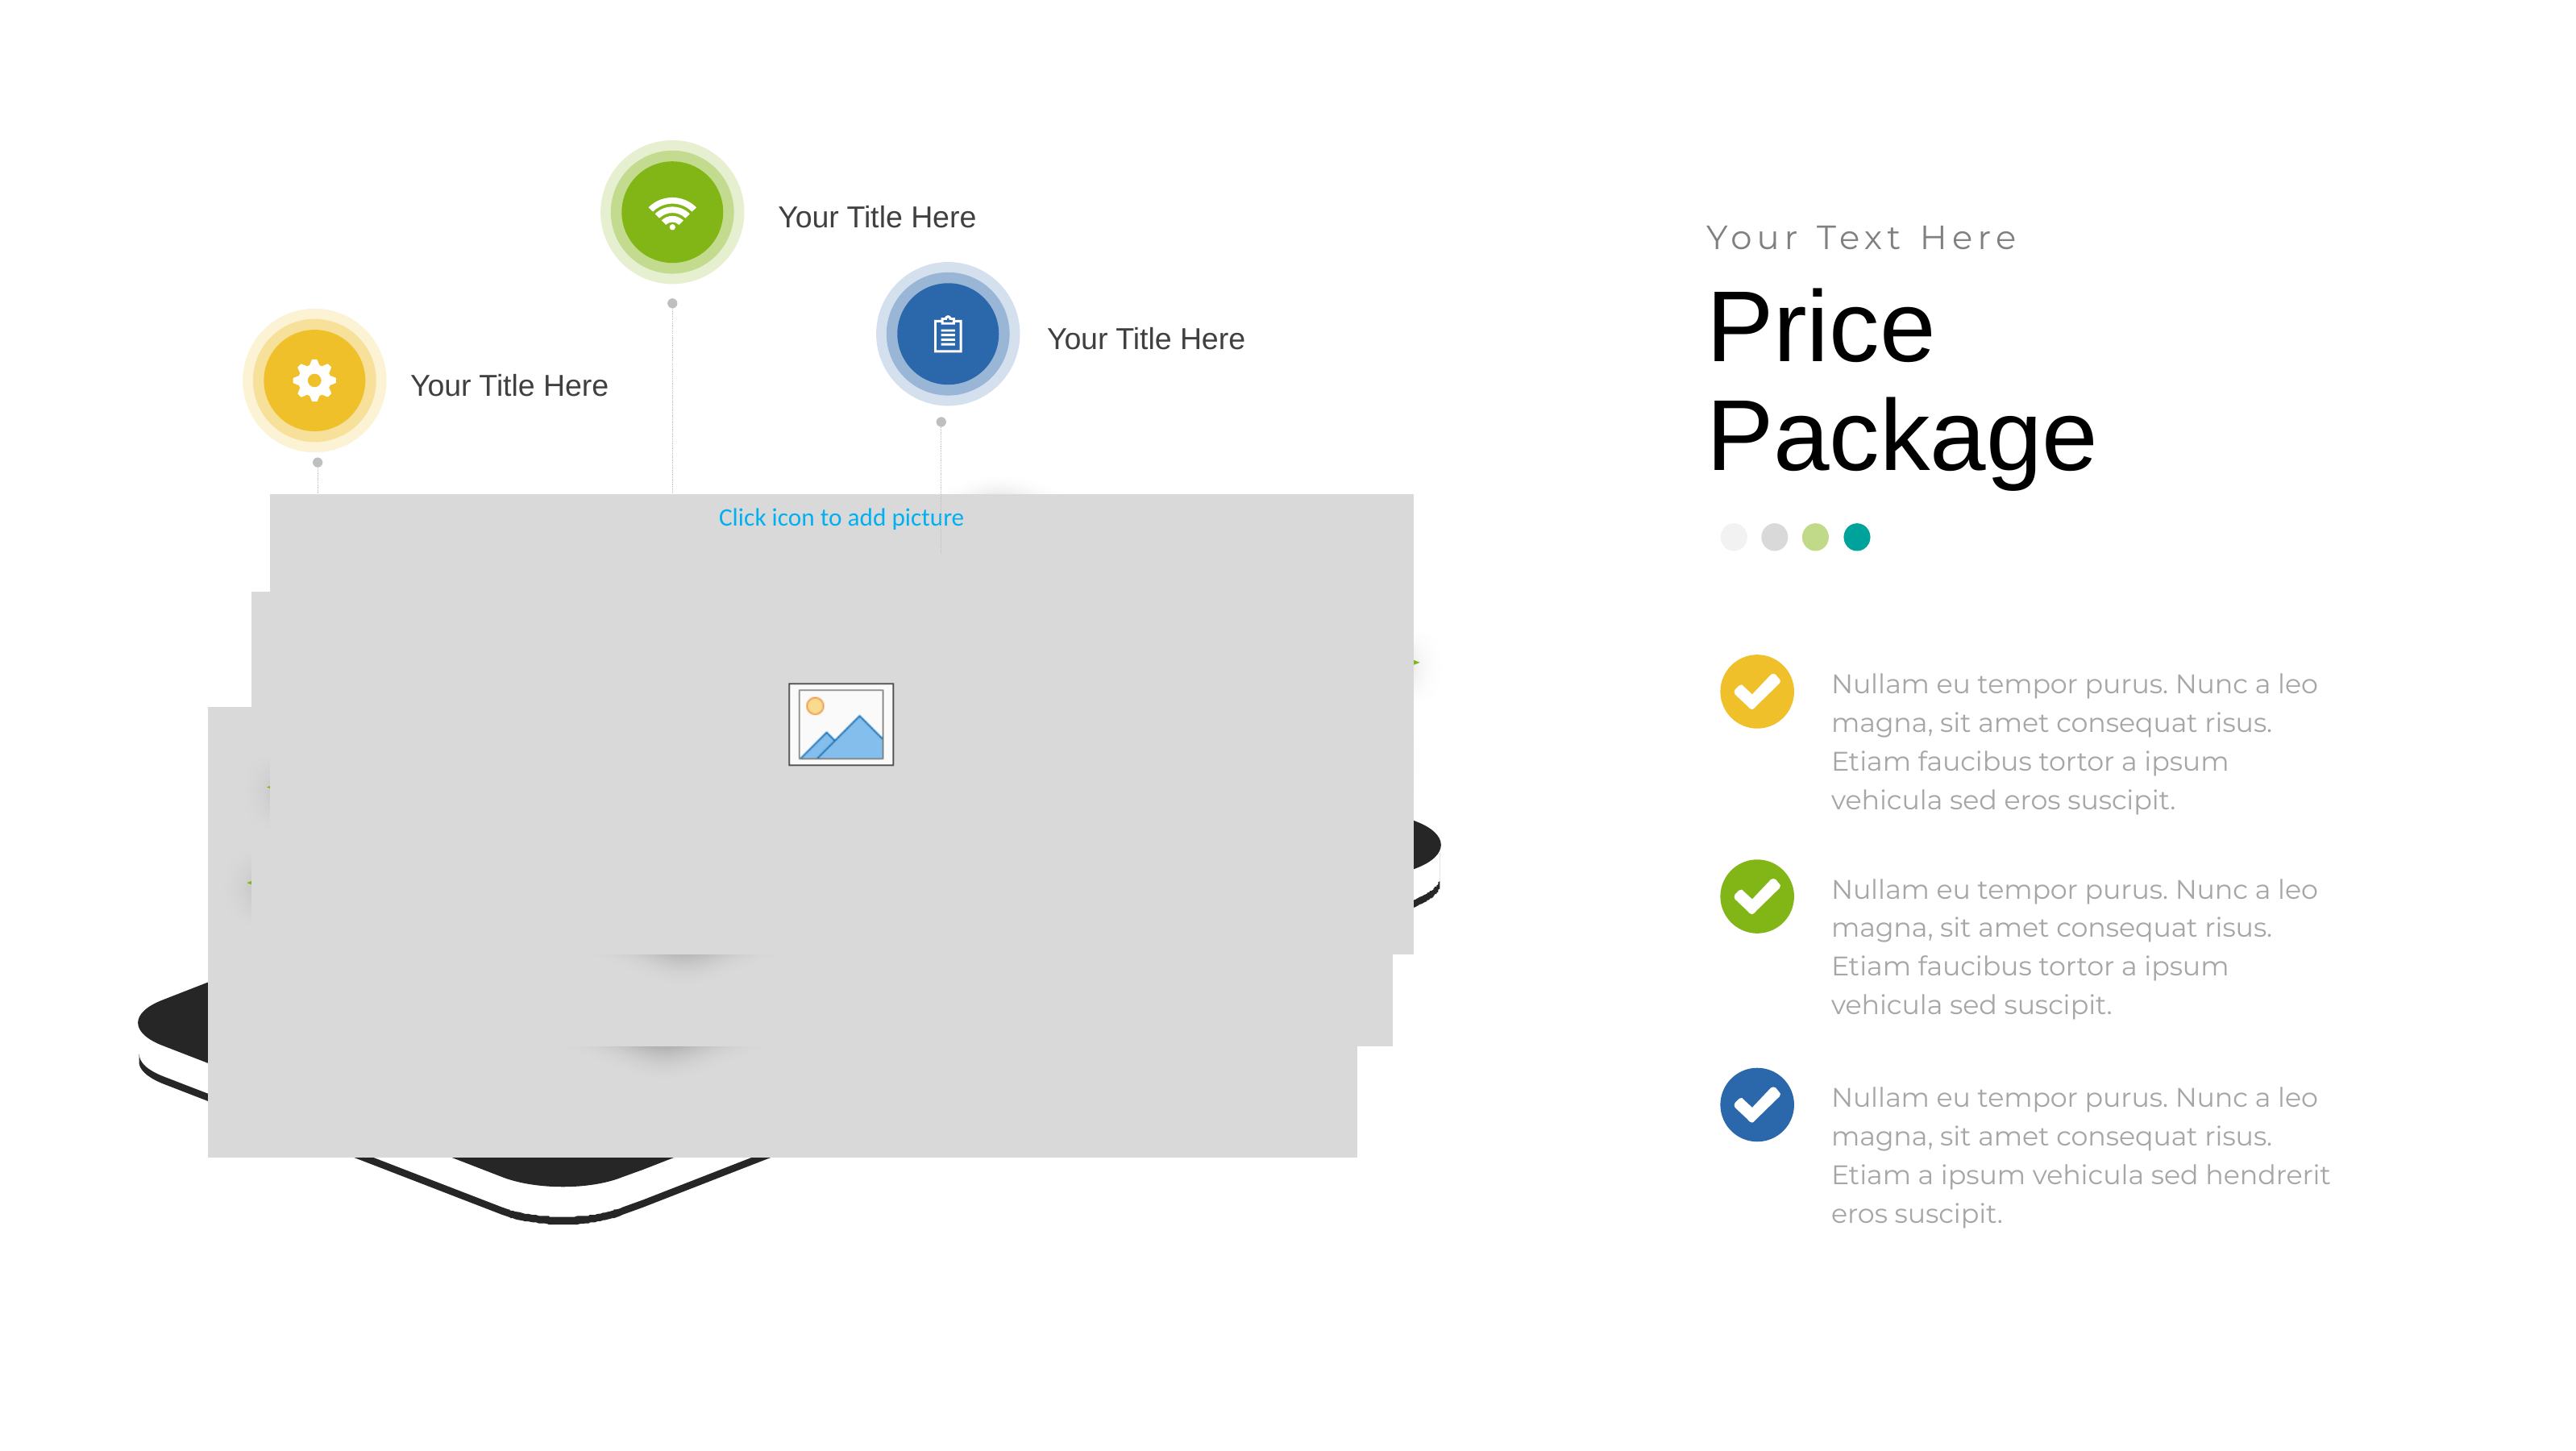

Your Title Here
Your Text Here

Price
Package
Your Title Here

Your Title Here

Nullam eu tempor purus. Nunc a leo magna, sit amet consequat risus. Etiam faucibus tortor a ipsum vehicula sed eros suscipit.

Nullam eu tempor purus. Nunc a leo magna, sit amet consequat risus. Etiam faucibus tortor a ipsum vehicula sed suscipit.

Nullam eu tempor purus. Nunc a leo magna, sit amet consequat risus. Etiam a ipsum vehicula sed hendrerit eros suscipit.